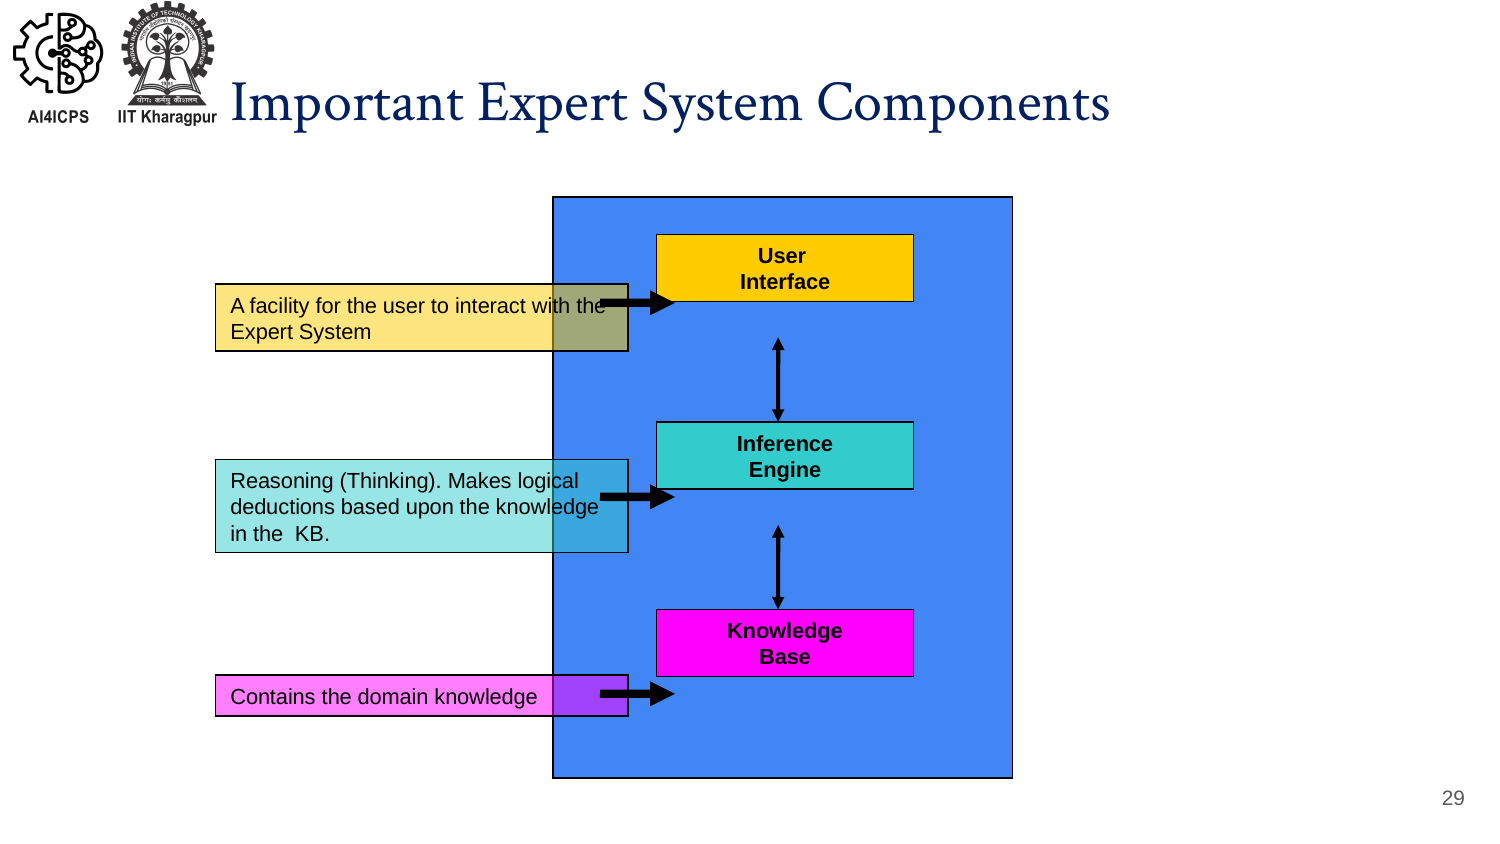

# Important Expert System Components

User
Interface
A facility for the user to interact with the Expert System

Inference
Engine
Reasoning (Thinking). Makes logical deductions based upon the knowledge in the  KB.

Knowledge
Base
Contains the domain knowledge

29